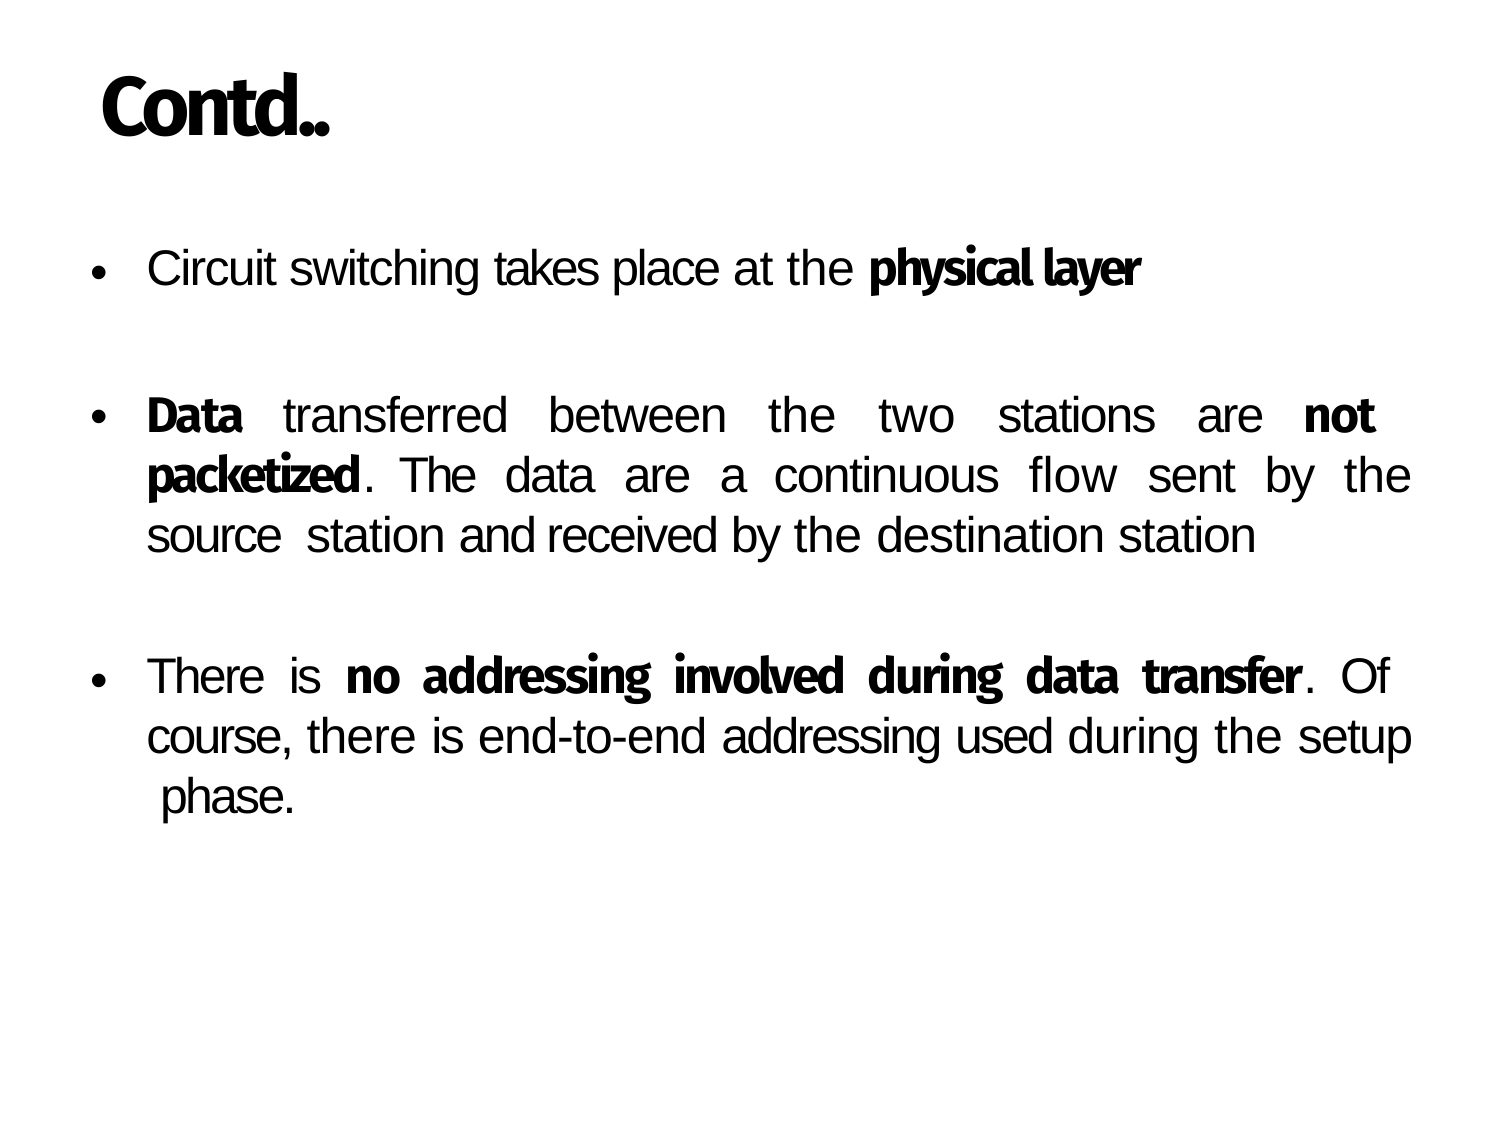

# Contd..
Circuit switching takes place at the physical layer

Data transferred between the two stations are not  packetized. The data are a continuous flow sent by the source  station and received by the destination station
•
•
There is no addressing involved during data transfer. Of  course, there is end-to-end addressing used during the setup  phase.
•